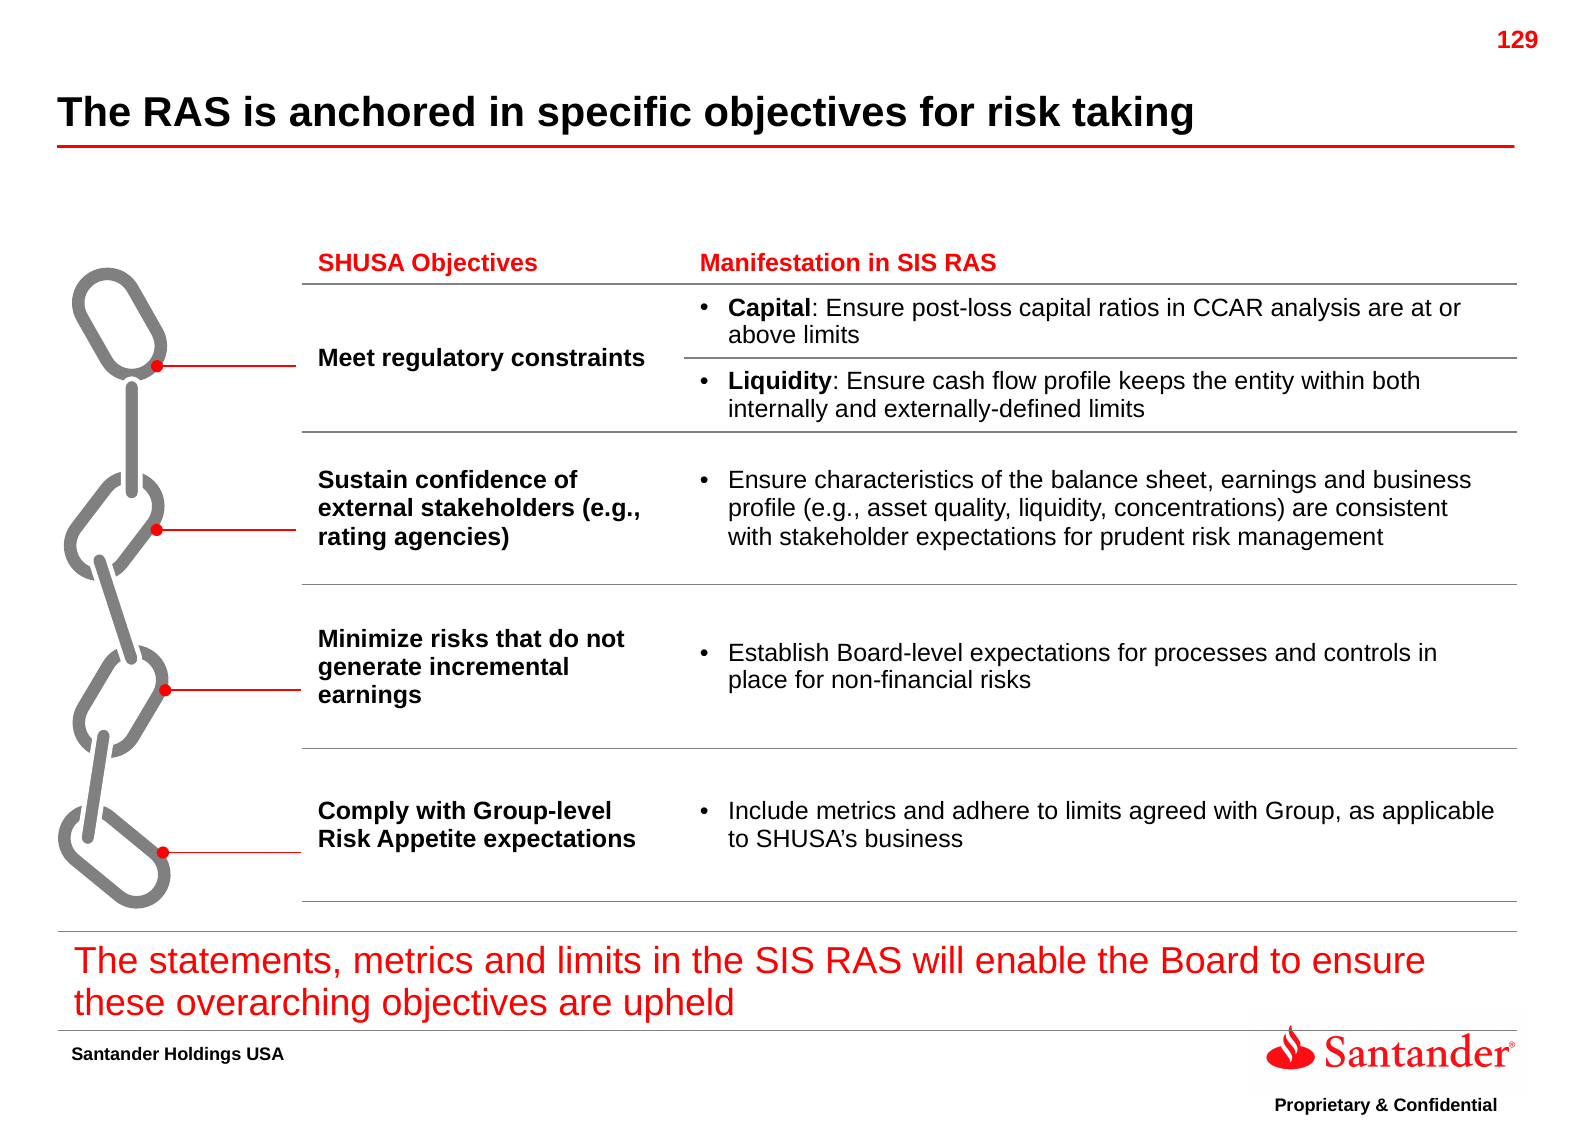

The RAS is anchored in specific objectives for risk taking
| SHUSA Objectives | Manifestation in SIS RAS |
| --- | --- |
| Meet regulatory constraints | Capital: Ensure post-loss capital ratios in CCAR analysis are at or above limits |
|  | Liquidity: Ensure cash flow profile keeps the entity within both internally and externally-defined limits |
| Sustain confidence of external stakeholders (e.g., rating agencies) | Ensure characteristics of the balance sheet, earnings and business profile (e.g., asset quality, liquidity, concentrations) are consistent with stakeholder expectations for prudent risk management |
| Minimize risks that do not generate incremental earnings | Establish Board-level expectations for processes and controls in place for non-financial risks |
| Comply with Group-level Risk Appetite expectations | Include metrics and adhere to limits agreed with Group, as applicable to SHUSA’s business |

| The statements, metrics and limits in the SIS RAS will enable the Board to ensure these overarching objectives are upheld |
| --- |